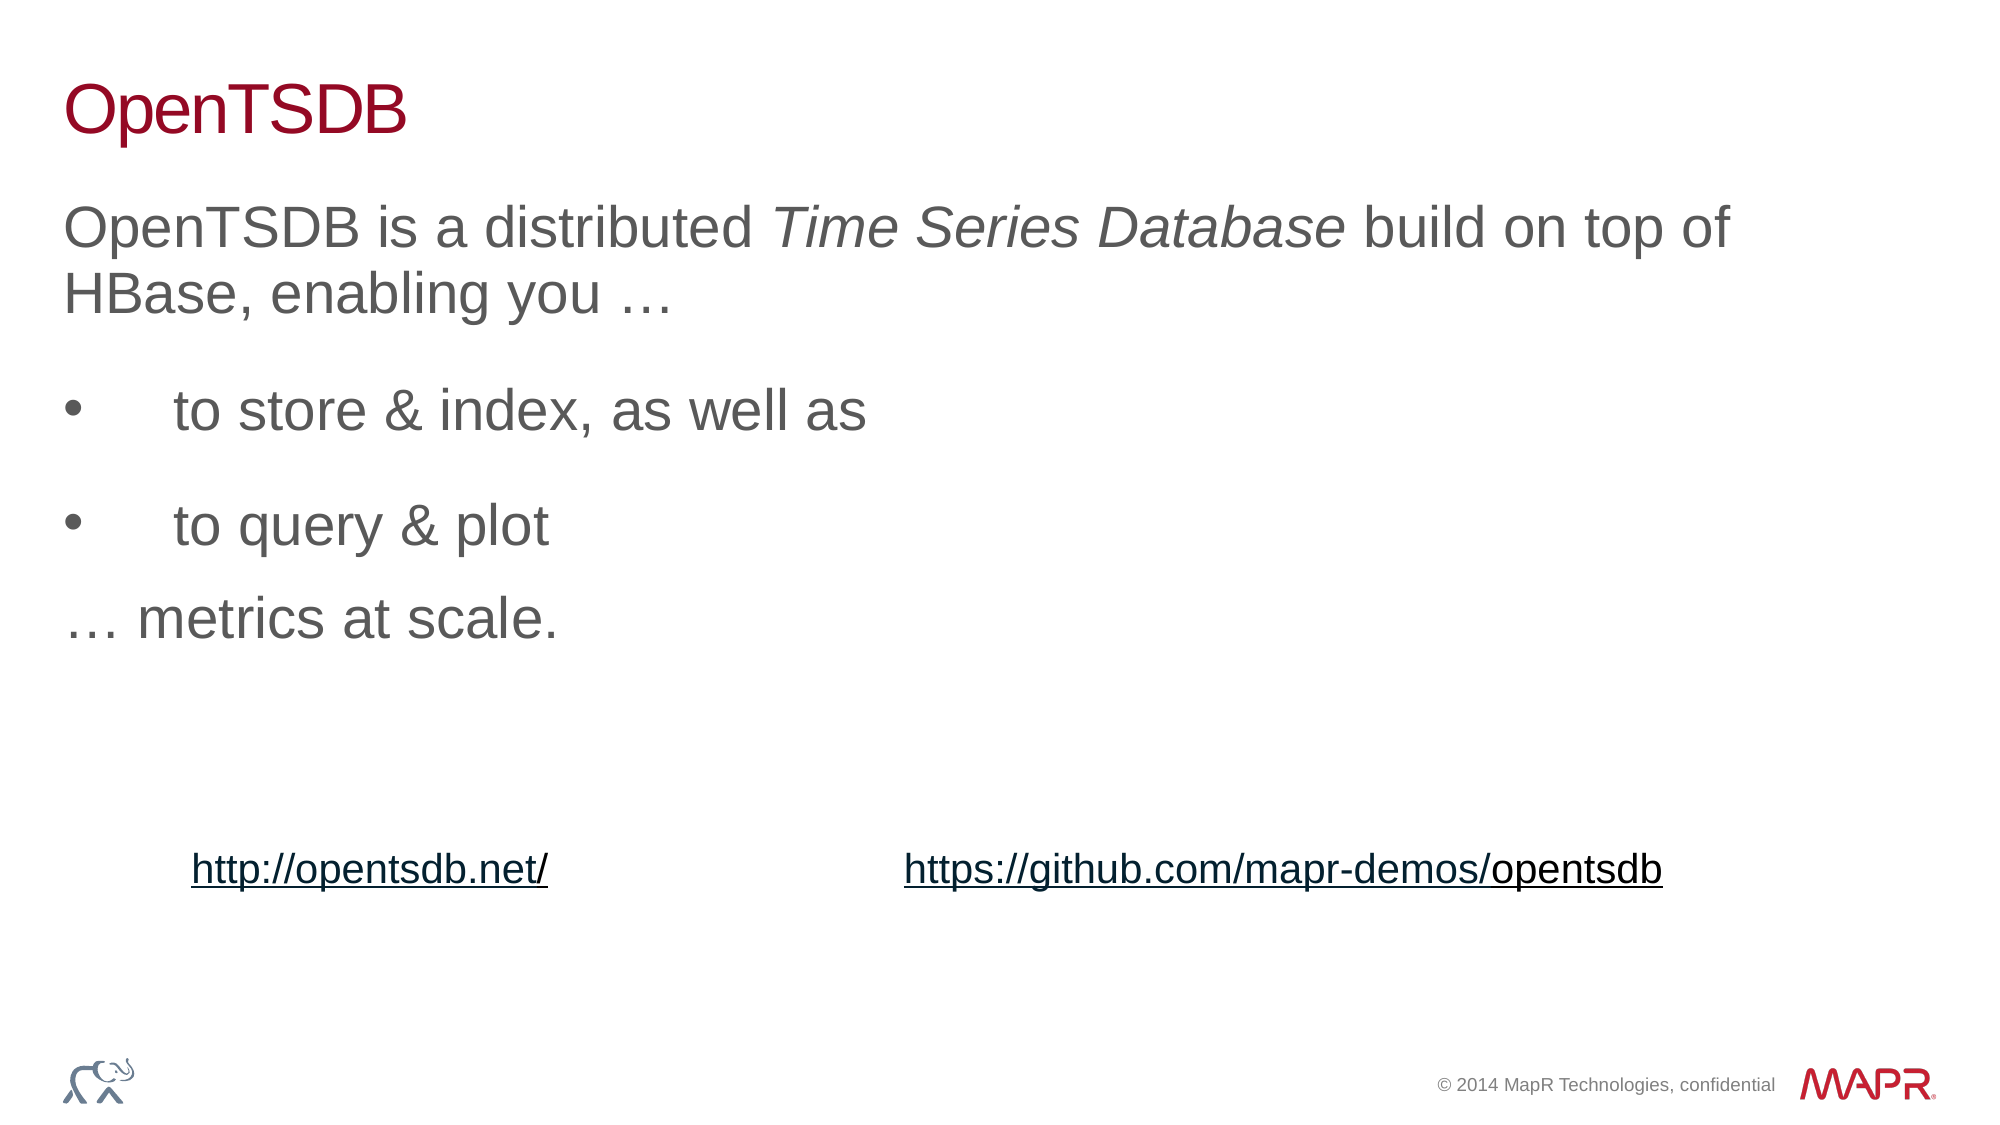

# OpenTSDB
OpenTSDB is a distributed Time Series Database build on top of HBase, enabling you …
 to store & index, as well as
 to query & plot
… metrics at scale.
http://opentsdb.net/
https://github.com/mapr-demos/opentsdb